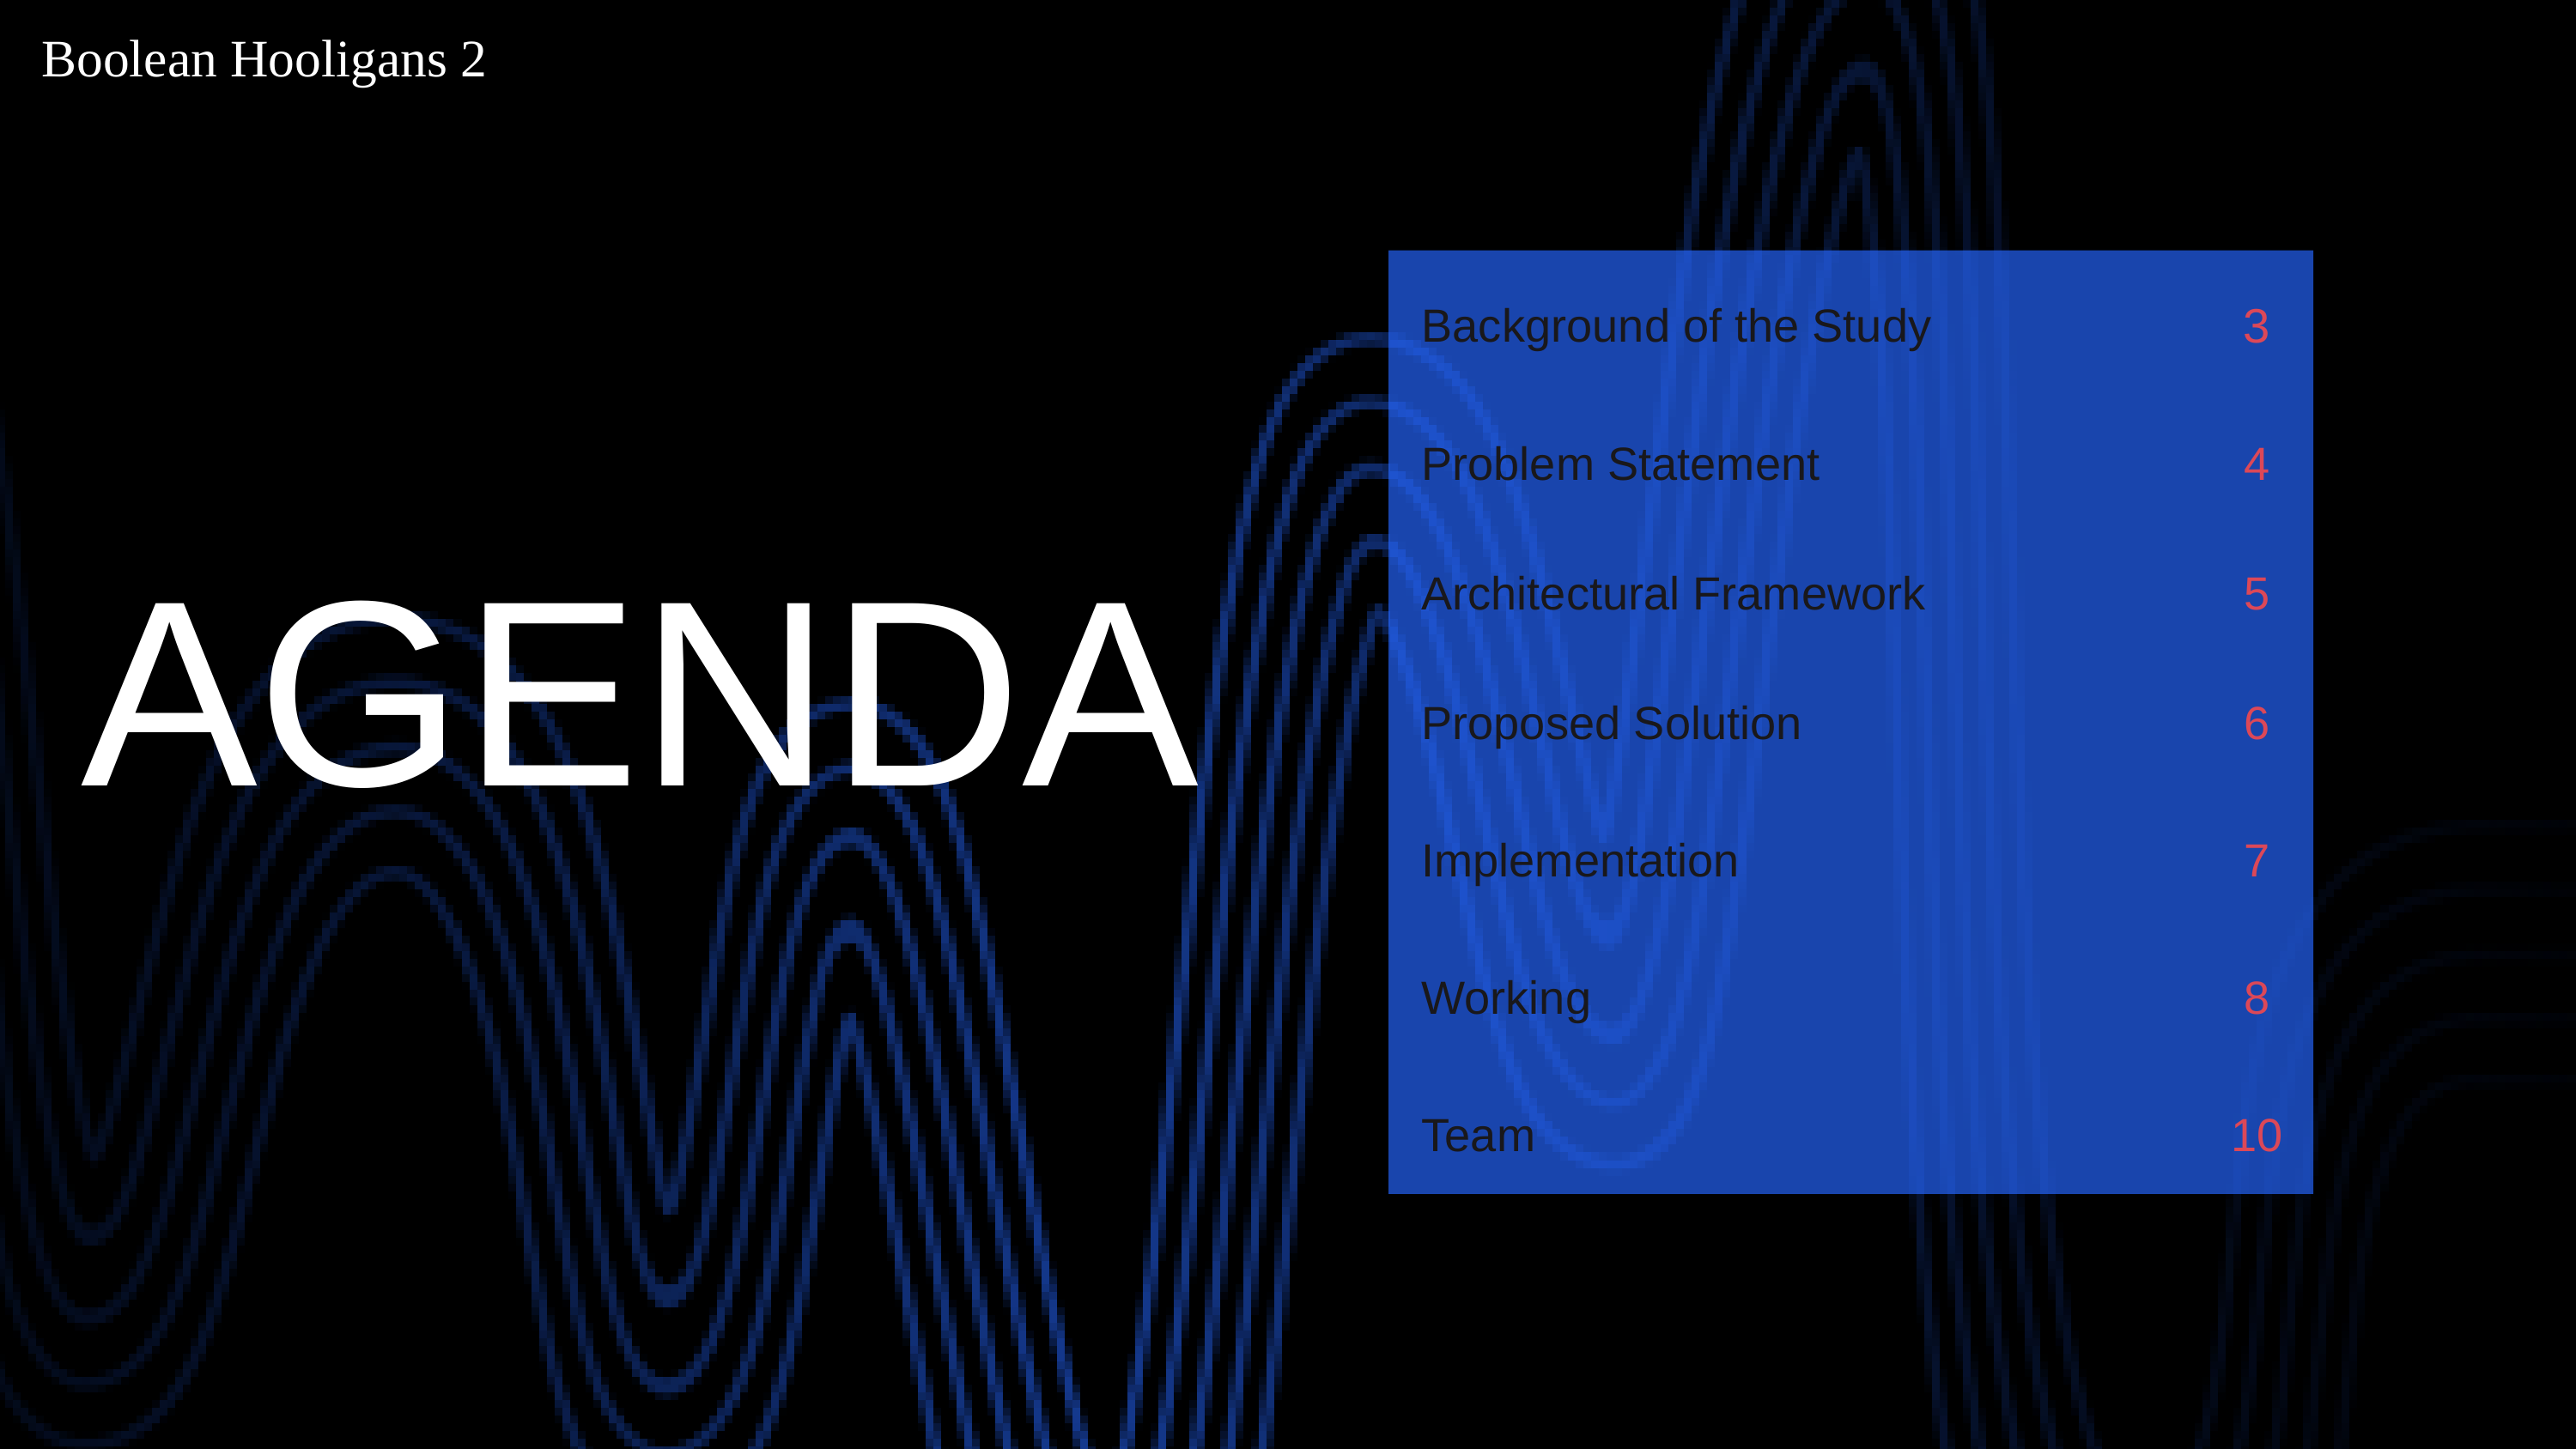

Boolean Hooligans 2

| Background of the Study | 3 |
| --- | --- |
| Problem Statement | 4 |
| Architectural Framework | 5 |
| Proposed Solution | 6 |
| Implementation | 7 |
| Working | 8 |
| Team | 10 |
|  |  |
AGENDA